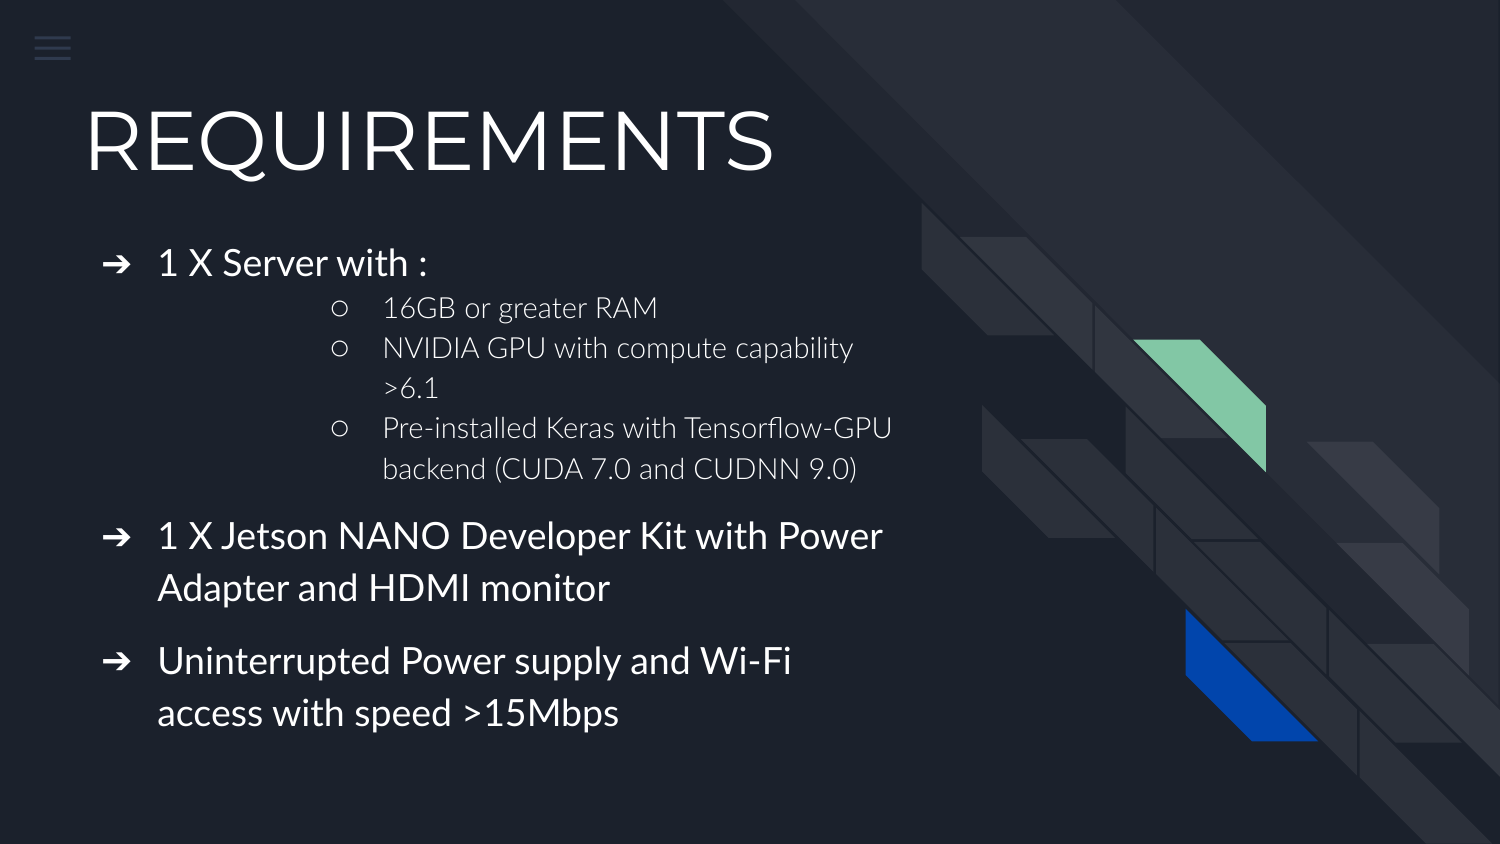

# REQUIREMENTS
1 X Server with :
16GB or greater RAM
NVIDIA GPU with compute capability >6.1
Pre-installed Keras with Tensorflow-GPU backend (CUDA 7.0 and CUDNN 9.0)
1 X Jetson NANO Developer Kit with Power Adapter and HDMI monitor
Uninterrupted Power supply and Wi-Fi access with speed >15Mbps